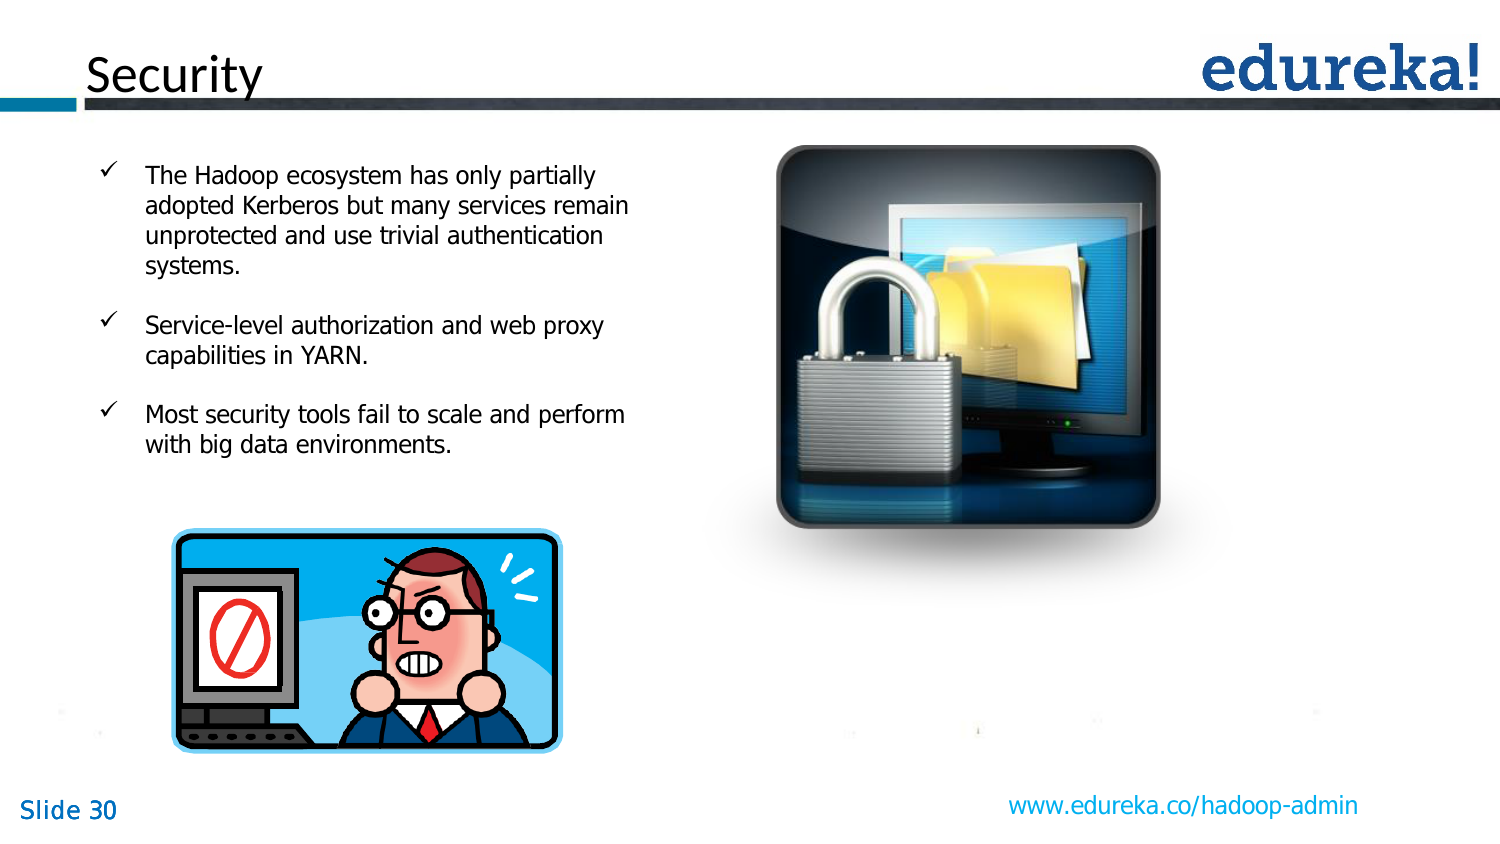

Security

The Hadoop ecosystem has only partially adopted Kerberos but many services remain unprotected and use trivial authentication systems.

Service-level authorization and web proxy capabilities in YARN.

Most security tools fail to scale and perform with big data environments.